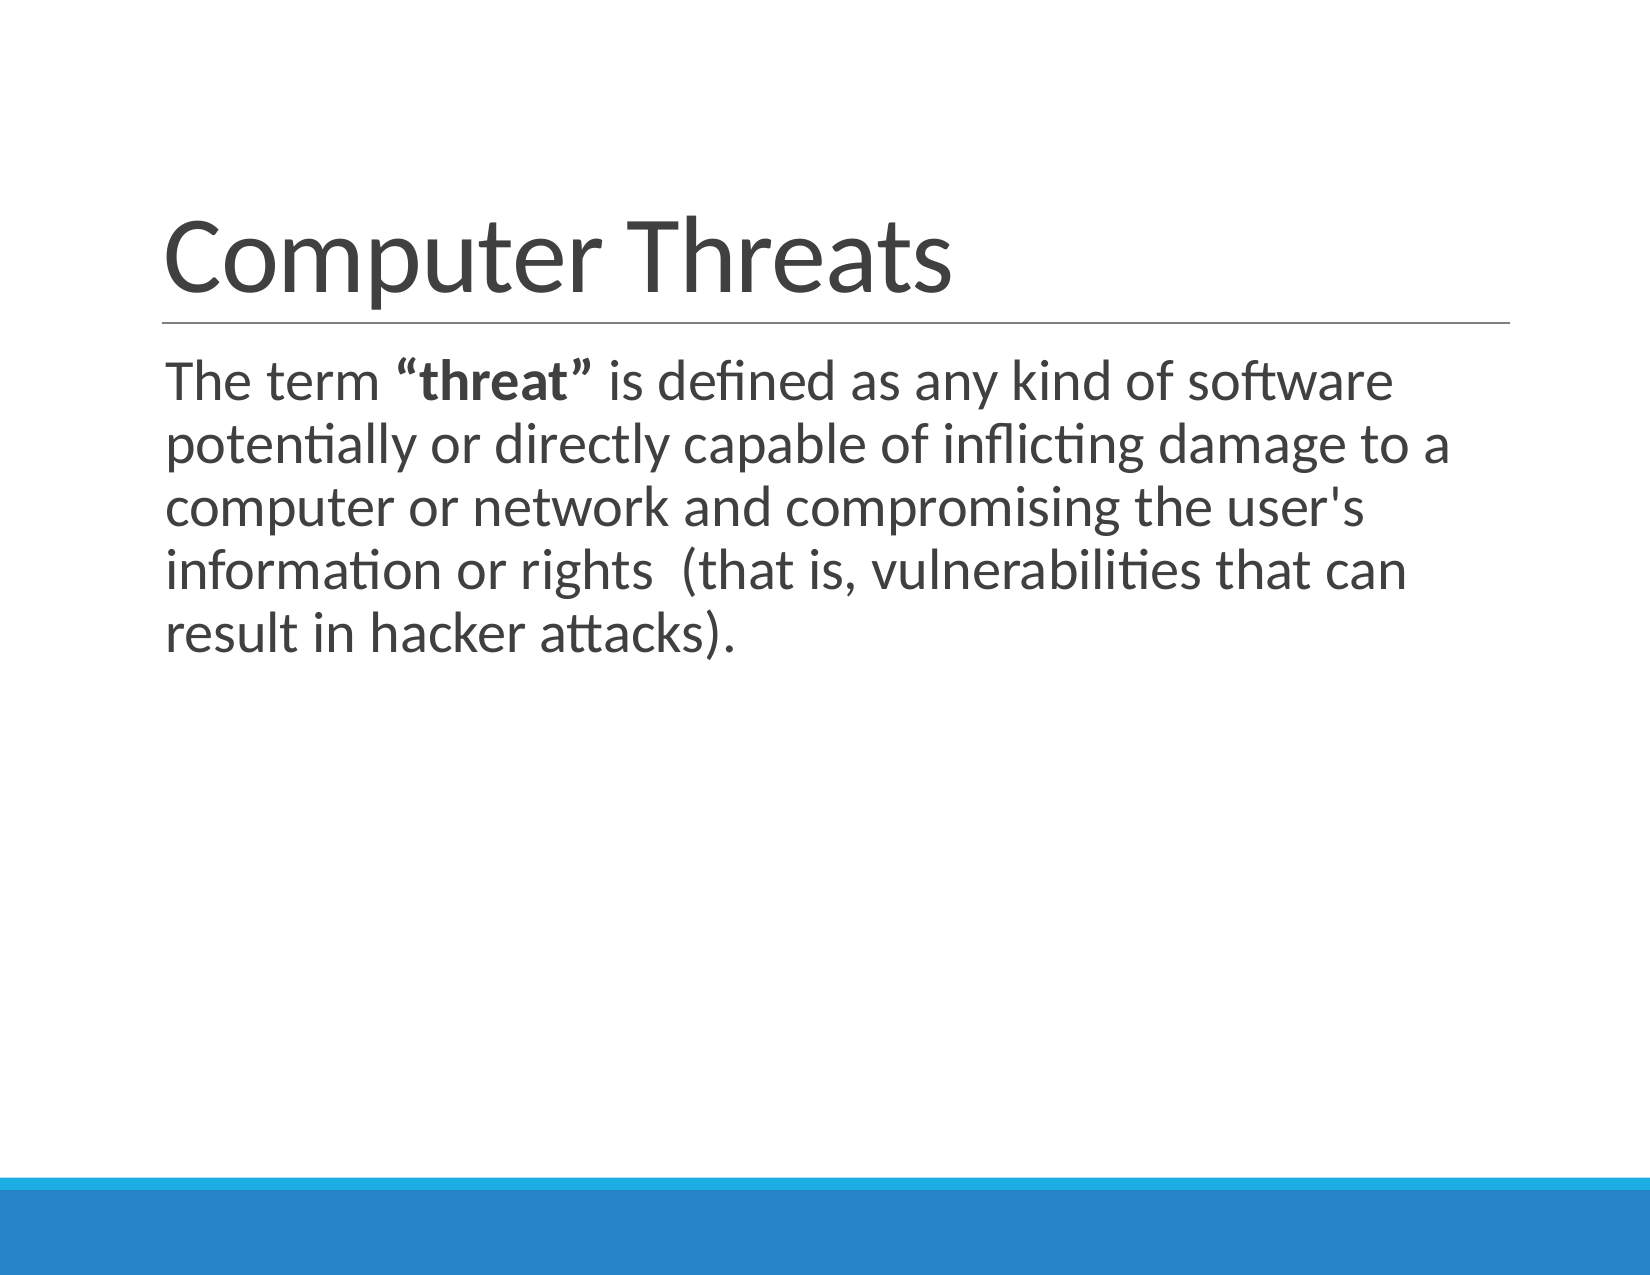

# Computer Threats
The term “threat” is defined as any kind of software potentially or directly capable of inflicting damage to a computer or network and compromising the user's information or rights  (that is, vulnerabilities that can result in hacker attacks).